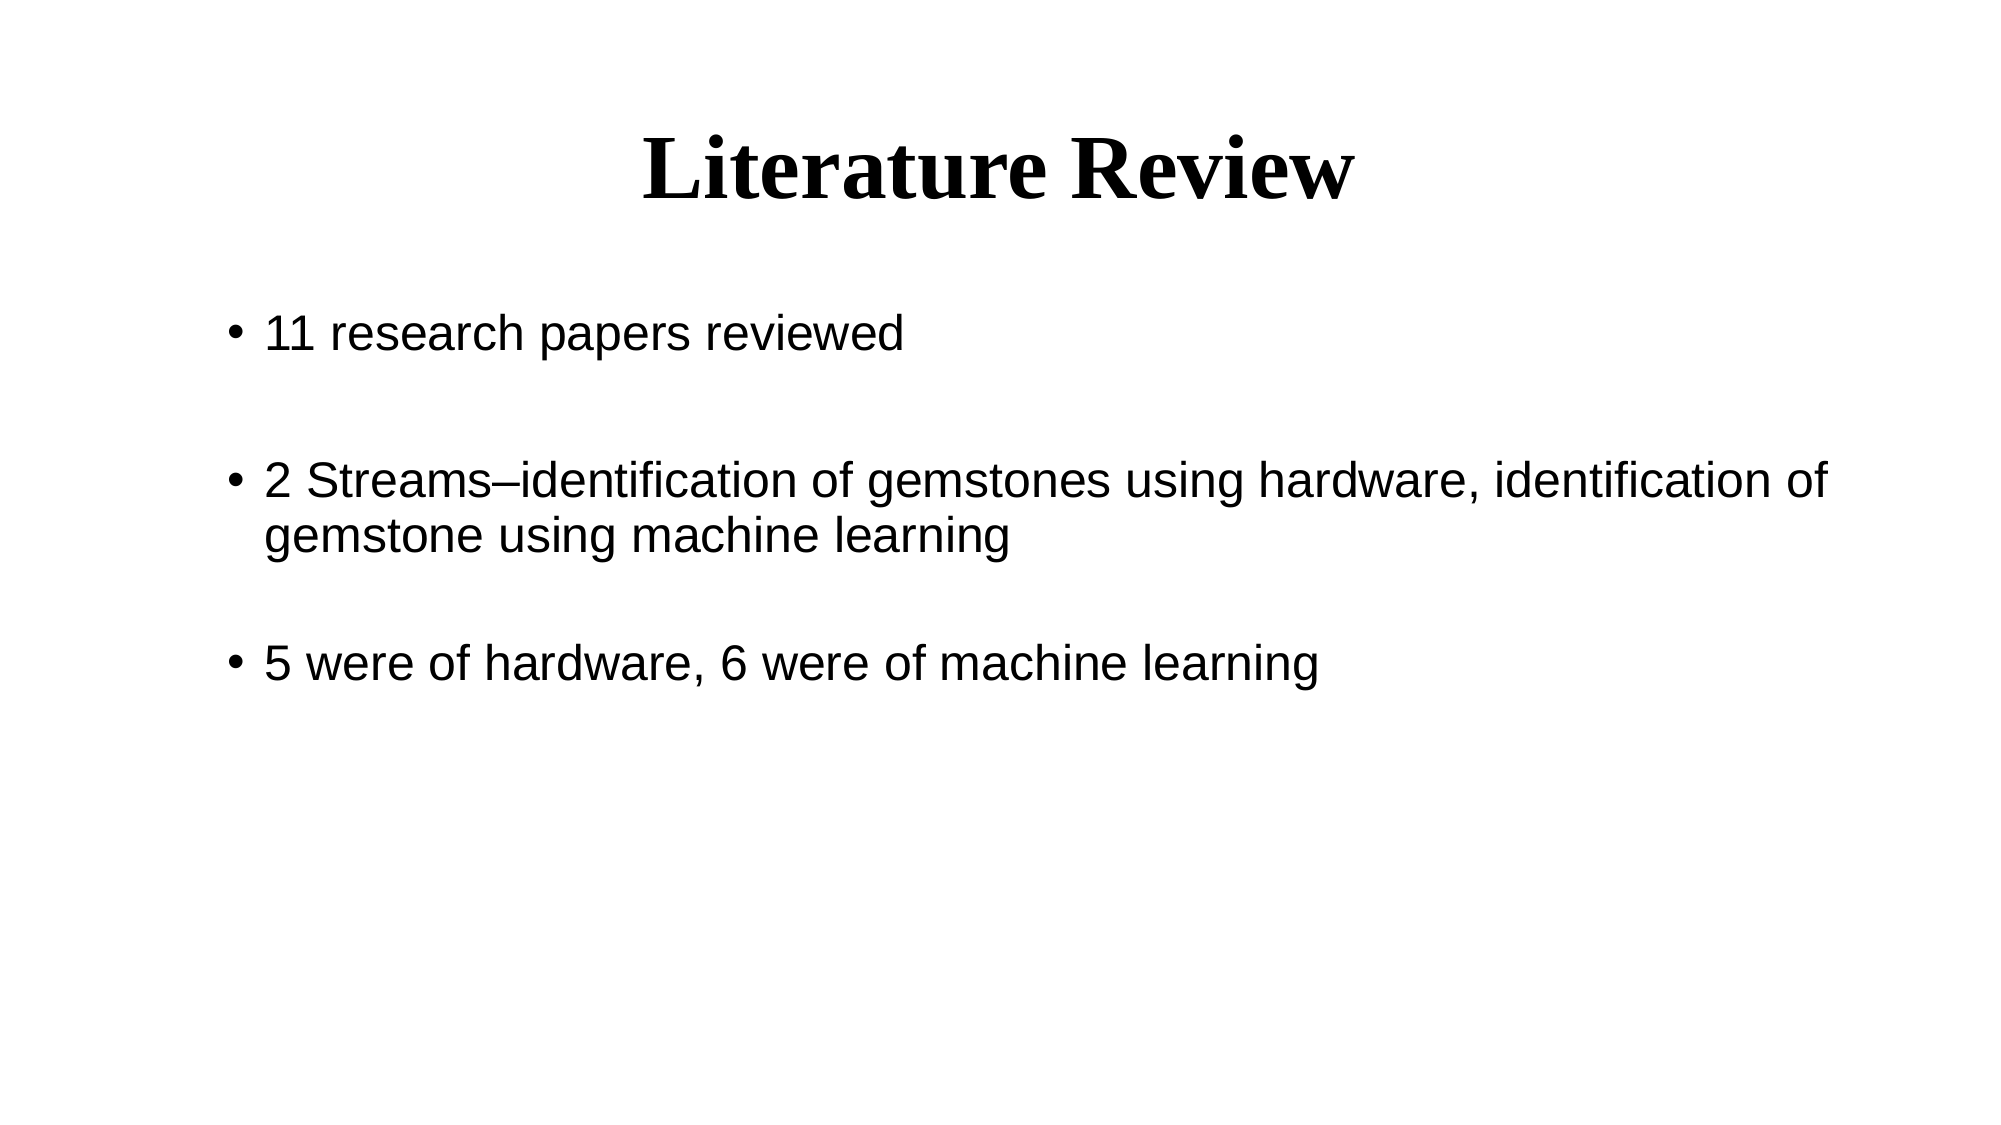

# Literature Review
11 research papers reviewed

2 Streams–identification of gemstones using hardware, identification of gemstone using machine learning

5 were of hardware, 6 were of machine learning